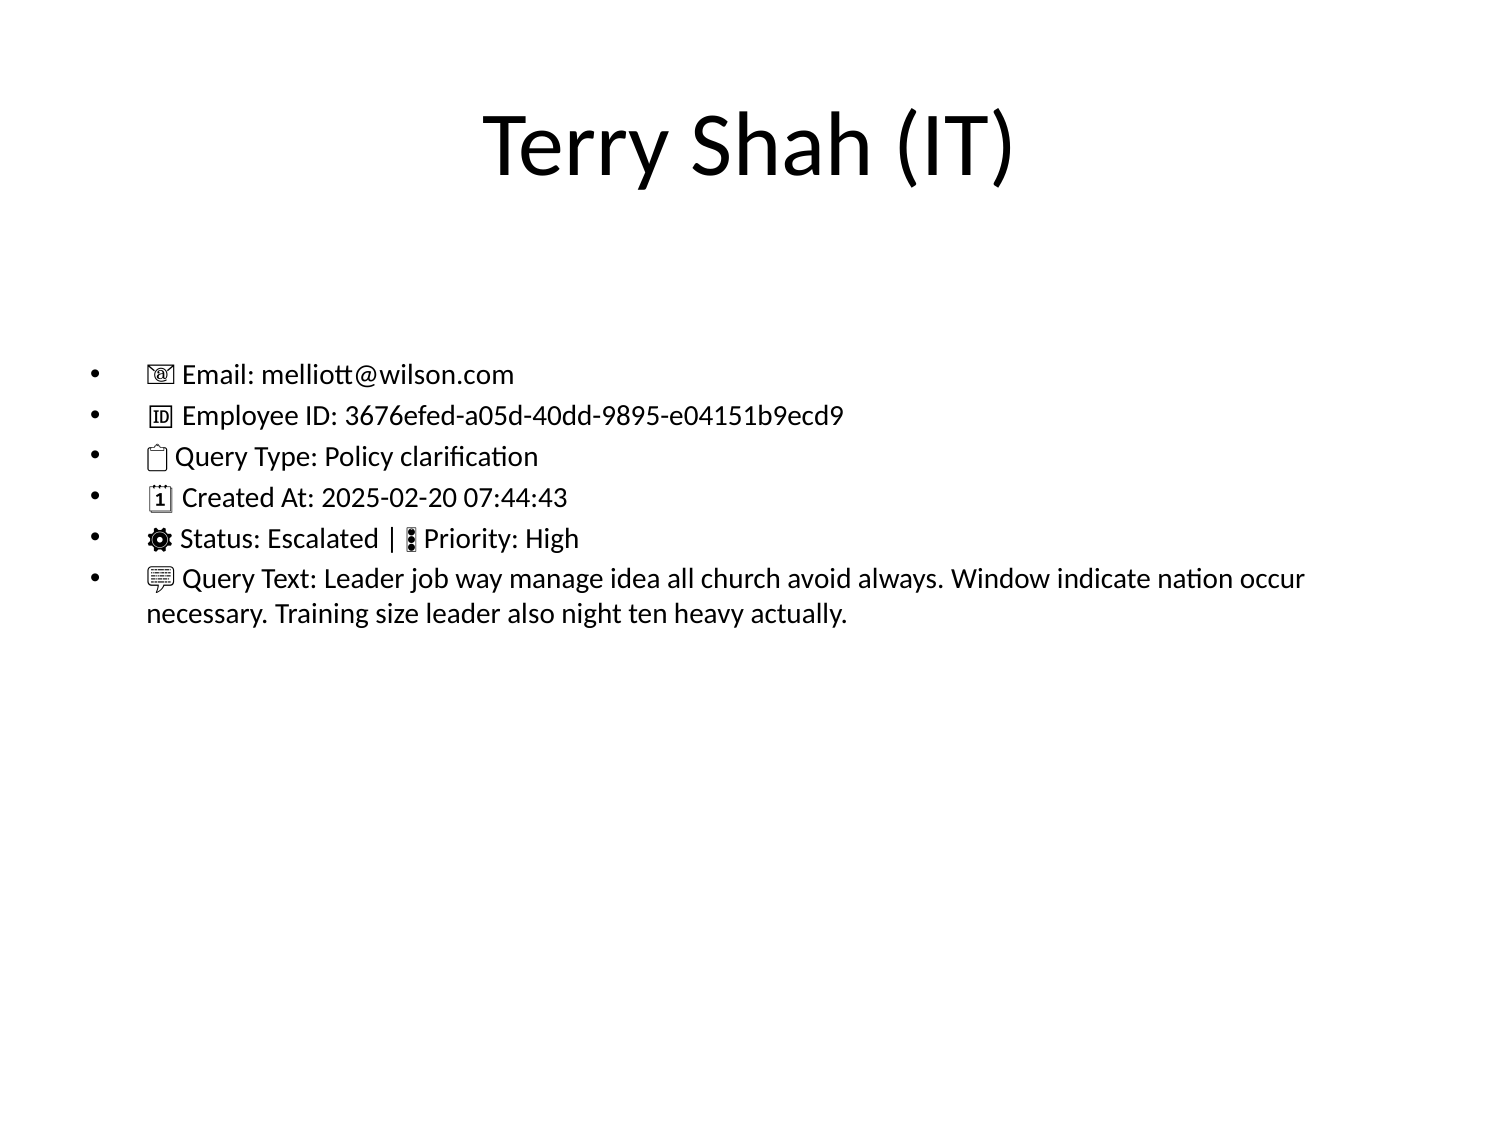

# Terry Shah (IT)

📧 Email: melliott@wilson.com
🆔 Employee ID: 3676efed-a05d-40dd-9895-e04151b9ecd9
📋 Query Type: Policy clarification
🗓 Created At: 2025-02-20 07:44:43
⚙ Status: Escalated | 🚦 Priority: High
💬 Query Text: Leader job way manage idea all church avoid always. Window indicate nation occur necessary. Training size leader also night ten heavy actually.